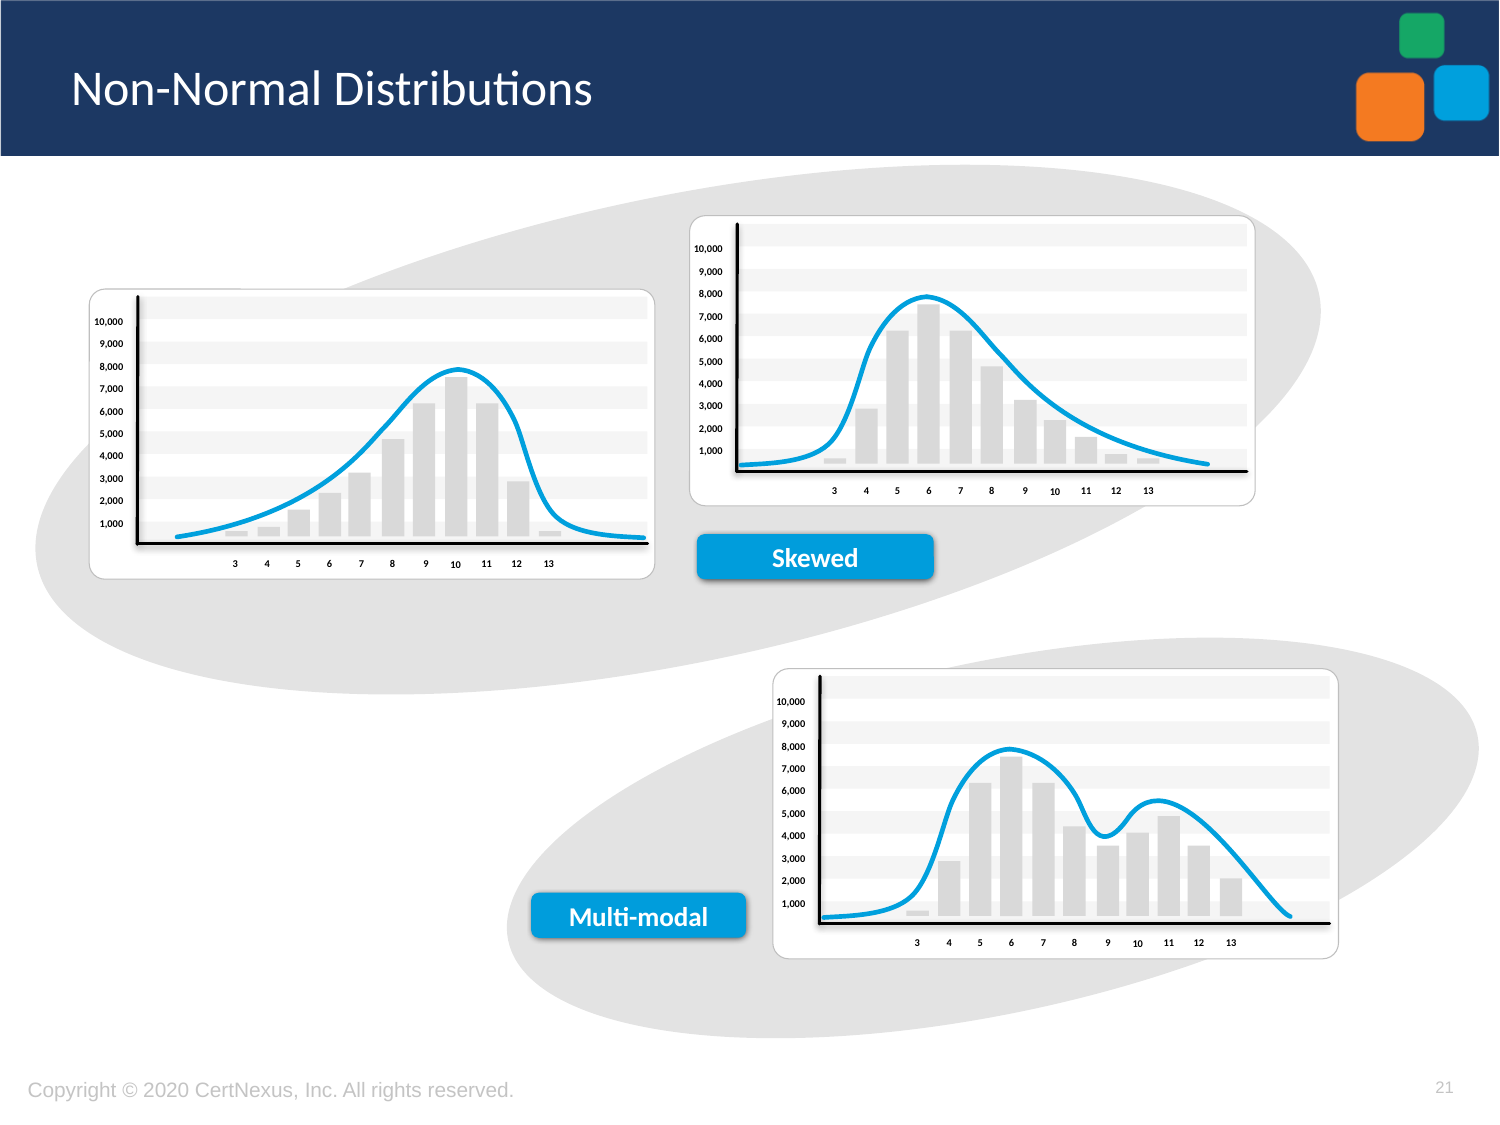

# Non-Normal Distributions

10,000
9,000
8,000

7,000

6,000

5,000

4,000
3,000

2,000

1,000

3
4
5
6
7
8
9
11
12
13
10

10,000
9,000
8,000

7,000
6,000
5,000
4,000
3,000
2,000
1,000
3
4
5
6
7
8
9
11
12
13
10
Skewed

10,000
9,000
8,000

7,000

6,000

5,000

4,000

3,000

2,000

1,000

3
4
5
6
7
8
9
11
12
13
10
Multi-modal
21